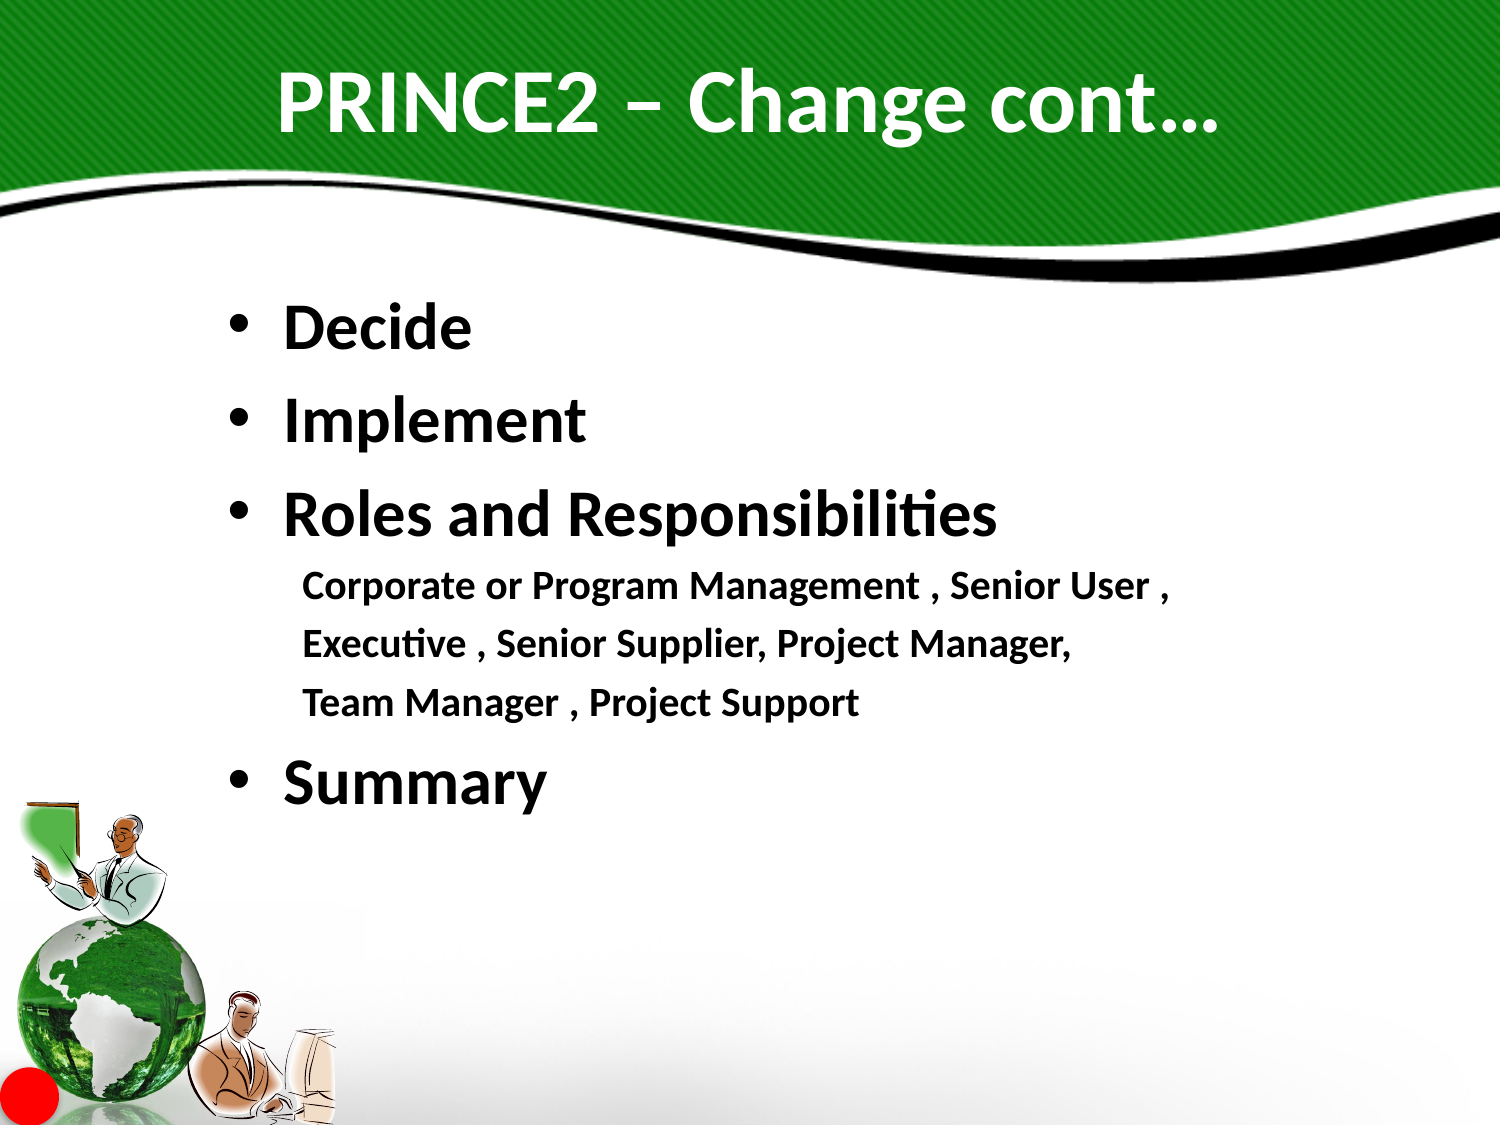

# PRINCE2 – Change cont…
Decide
Implement
Roles and Responsibilities
Corporate or Program Management , Senior User ,
Executive , Senior Supplier, Project Manager,
Team Manager , Project Support
Summary